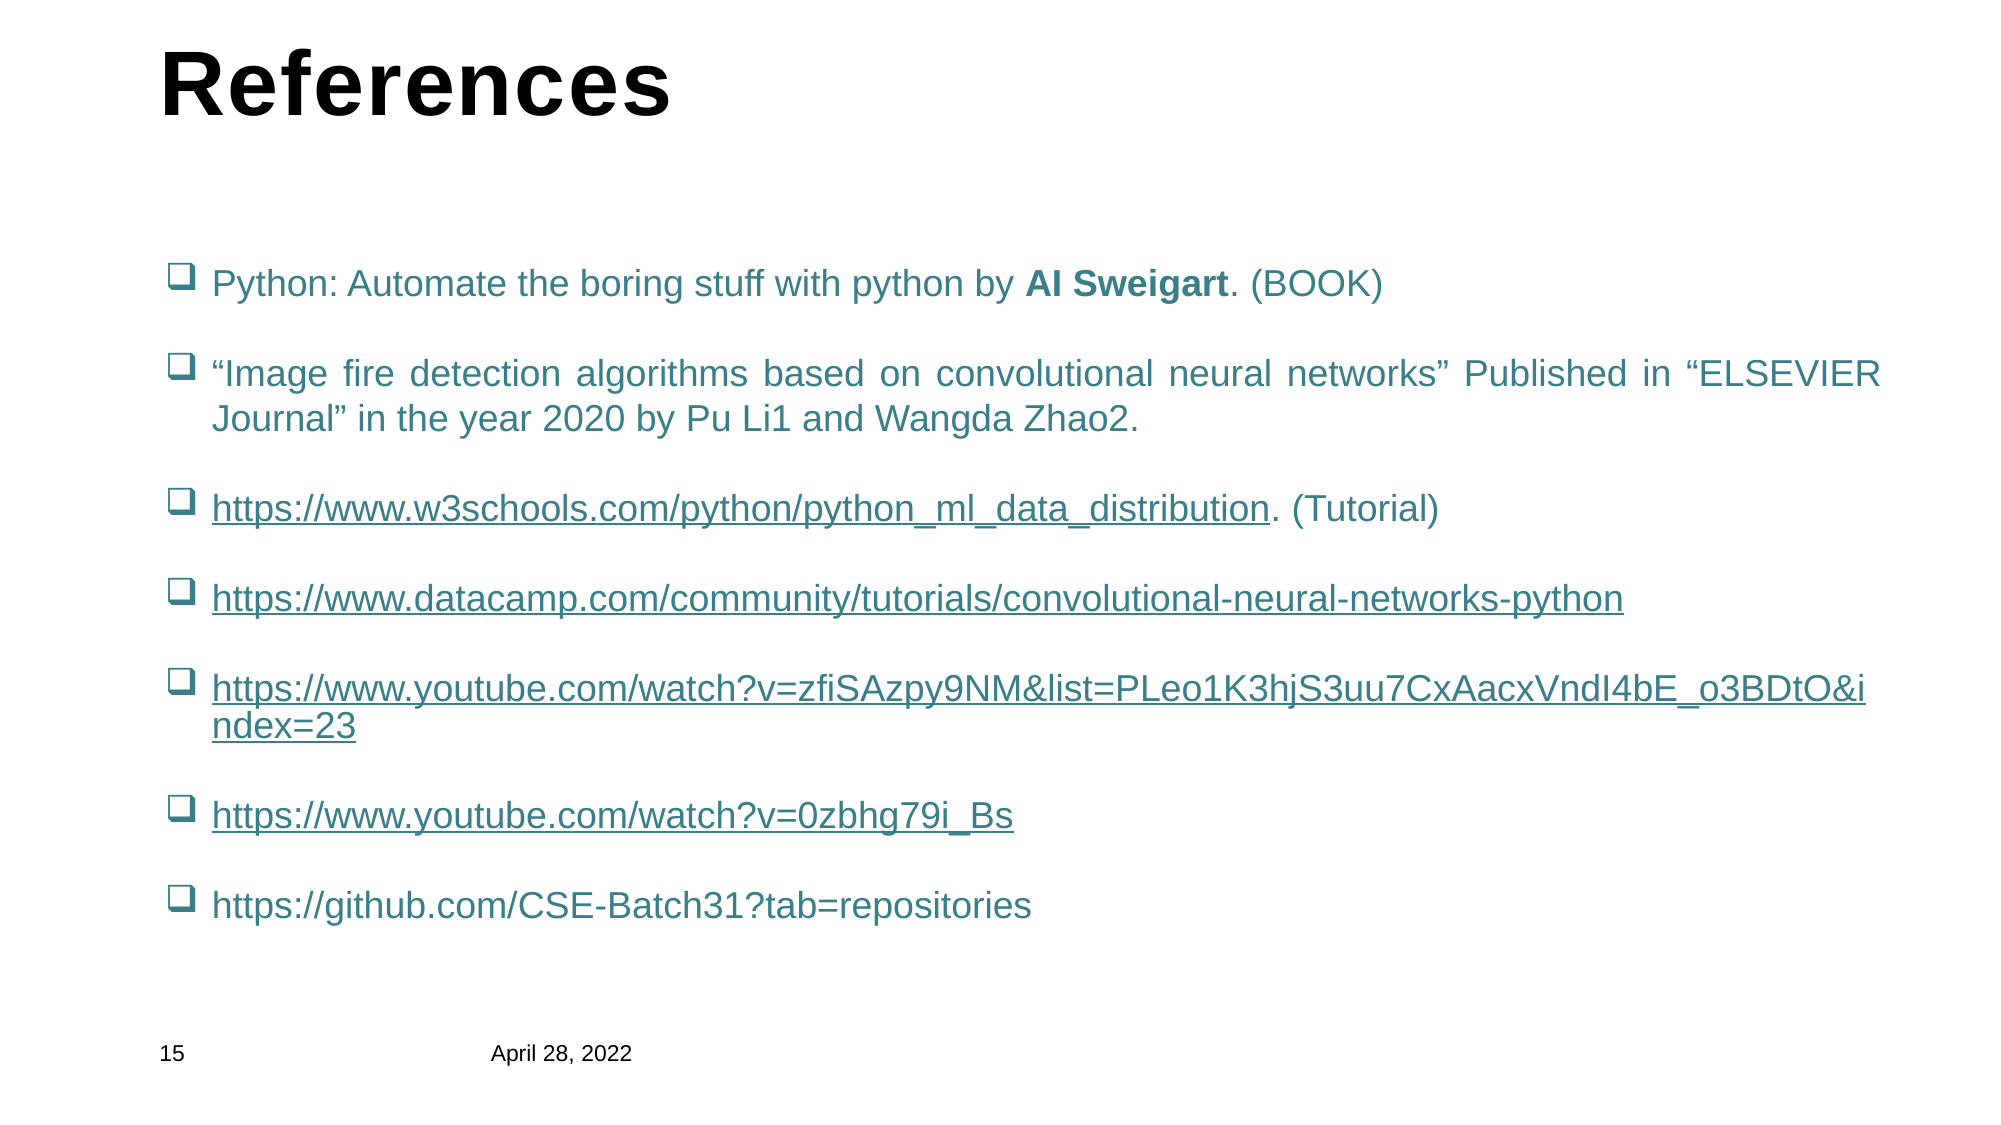

# References
Python: Automate the boring stuff with python by AI Sweigart. (BOOK)

“Image fire detection algorithms based on convolutional neural networks” Published in “ELSEVIER Journal” in the year 2020 by Pu Li1 and Wangda Zhao2.

https://www.w3schools.com/python/python_ml_data_distribution. (Tutorial)

https://www.datacamp.com/community/tutorials/convolutional-neural-networks-python

https://www.youtube.com/watch?v=zfiSAzpy9NM&list=PLeo1K3hjS3uu7CxAacxVndI4bE_o3BDtO&index=23

https://www.youtube.com/watch?v=0zbhg79i_Bs

https://github.com/CSE-Batch31?tab=repositories

15
April 28, 2022